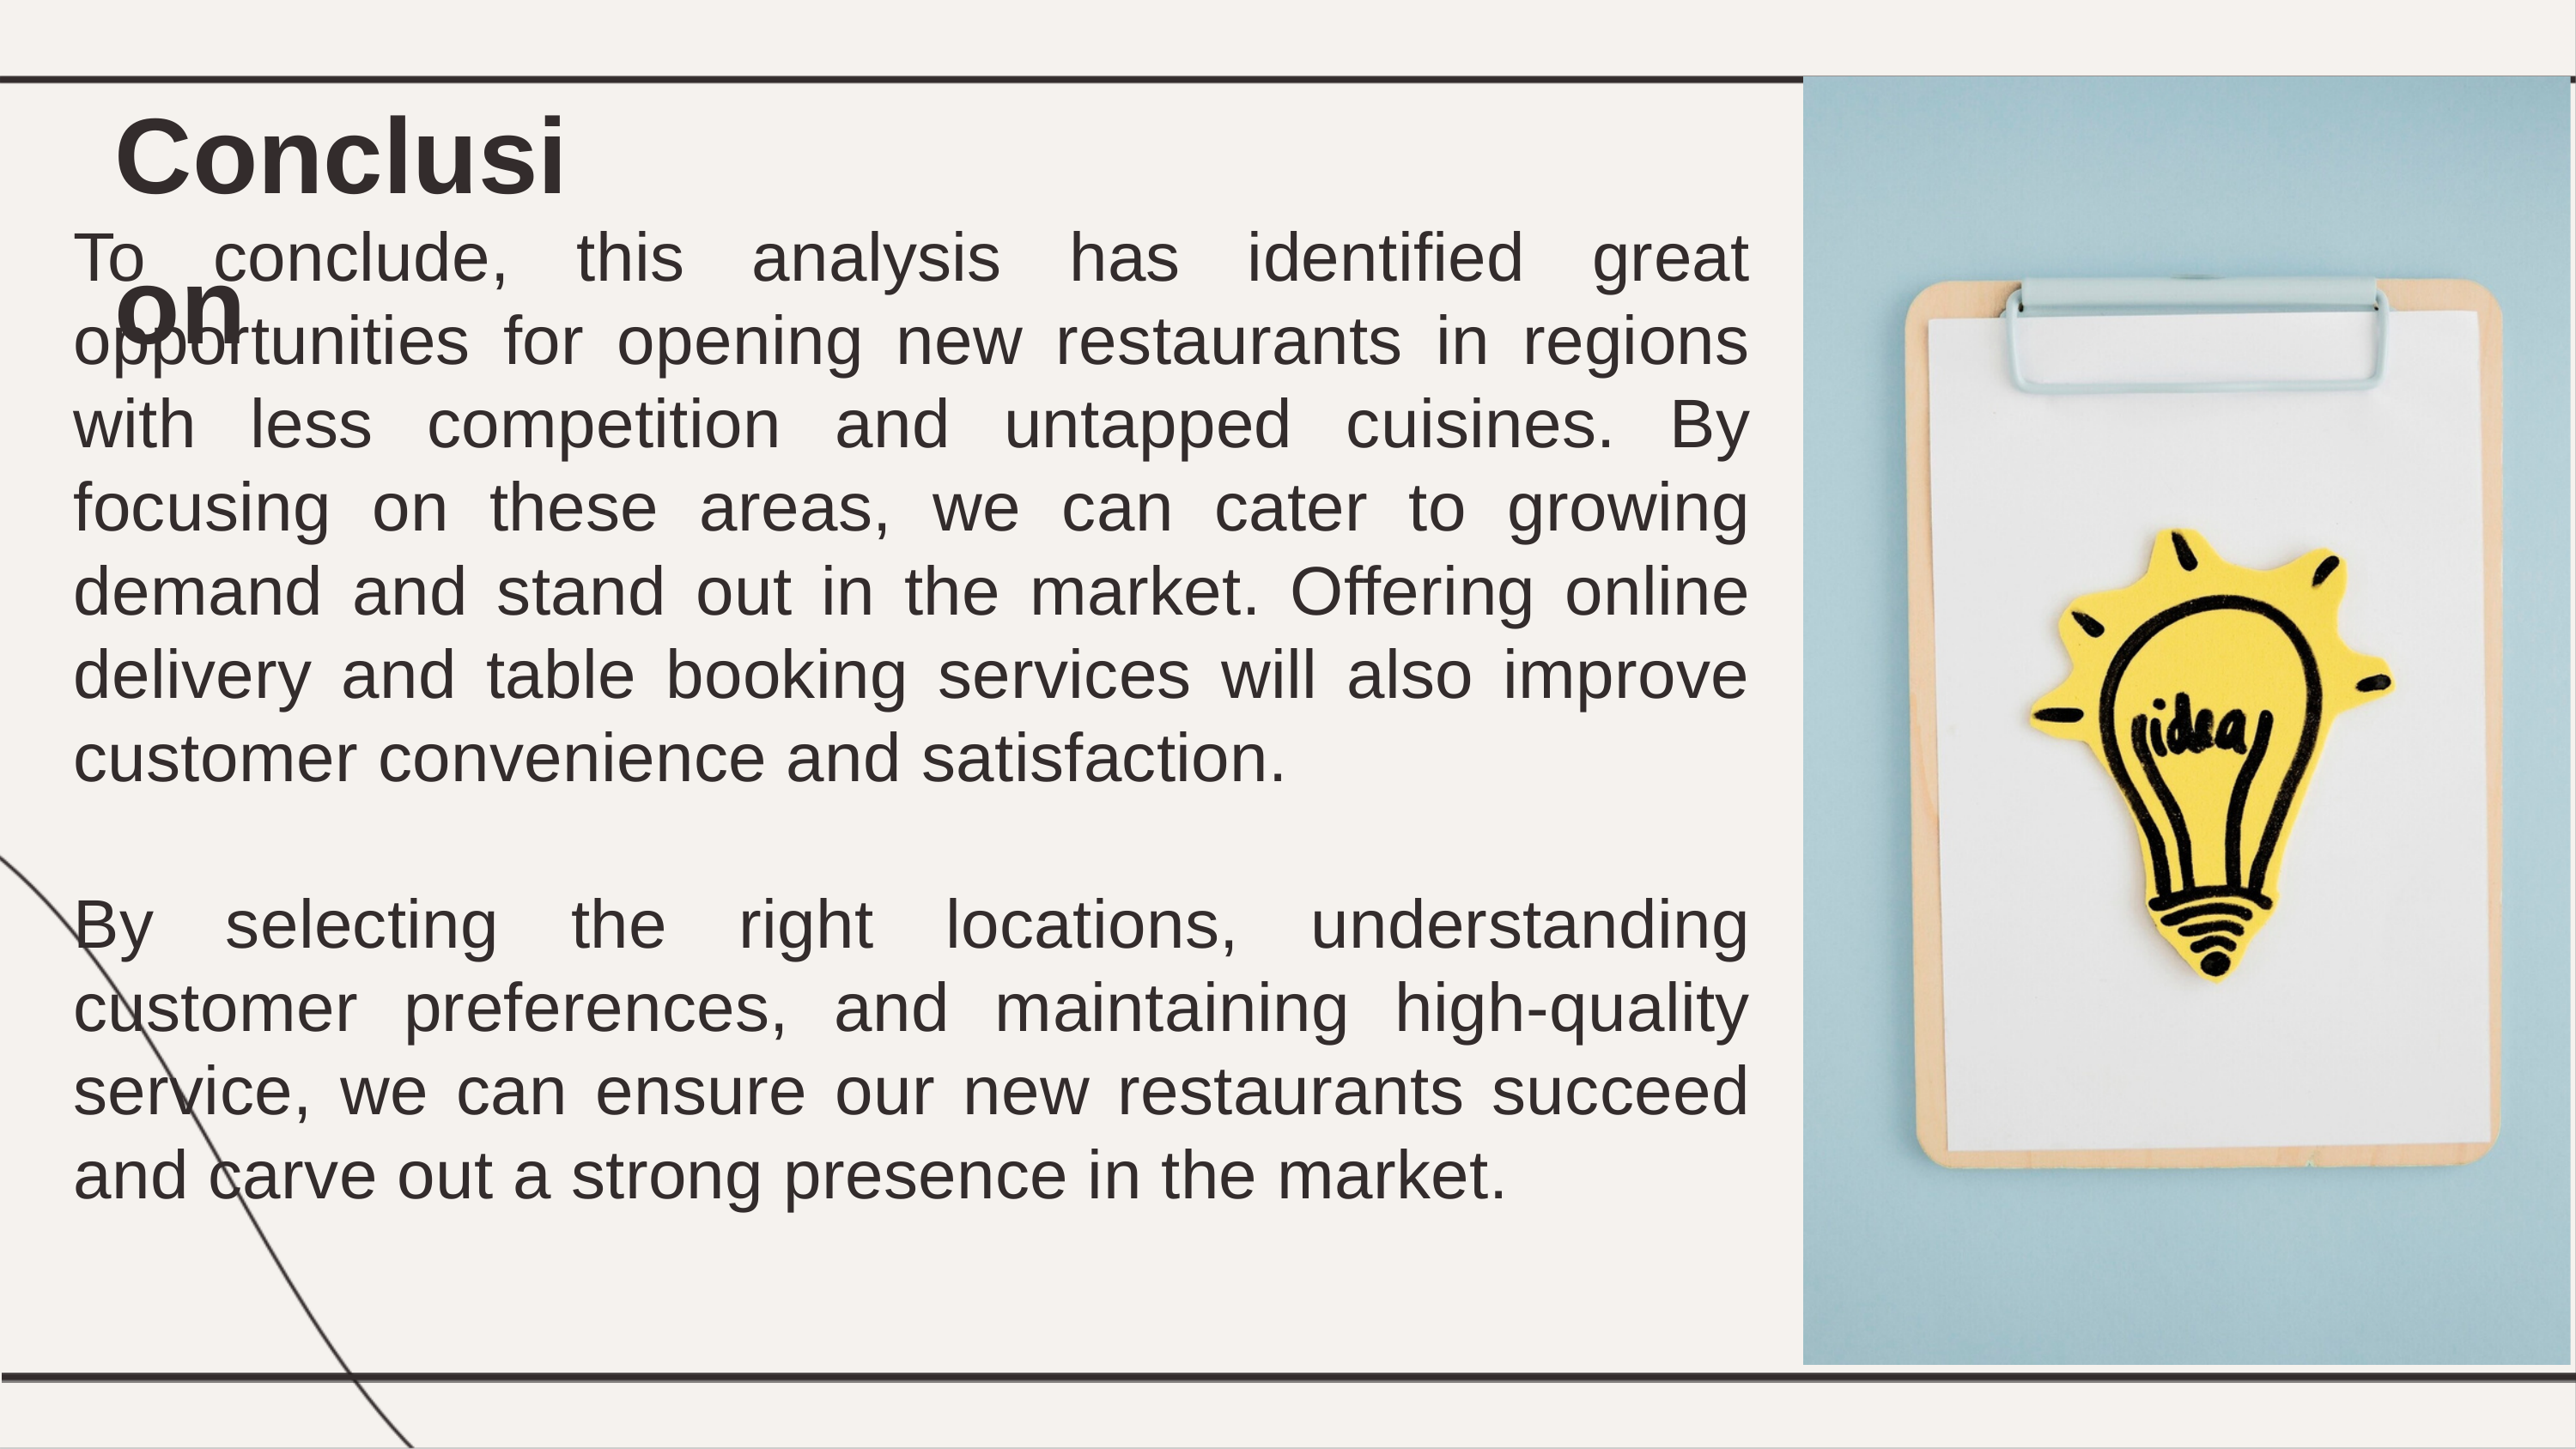

Conclusion

To conclude, this analysis has identiﬁed great opportunities for opening new restaurants in regions with less competition and untapped cuisines. By focusing on these areas, we can cater to growing demand and stand out in the market. Offering online delivery and table booking services will also improve customer convenience and satisfaction.

By selecting the right locations, understanding customer preferences, and maintaining high-quality service, we can ensure our new restaurants succeed and carve out a strong presence in the market.